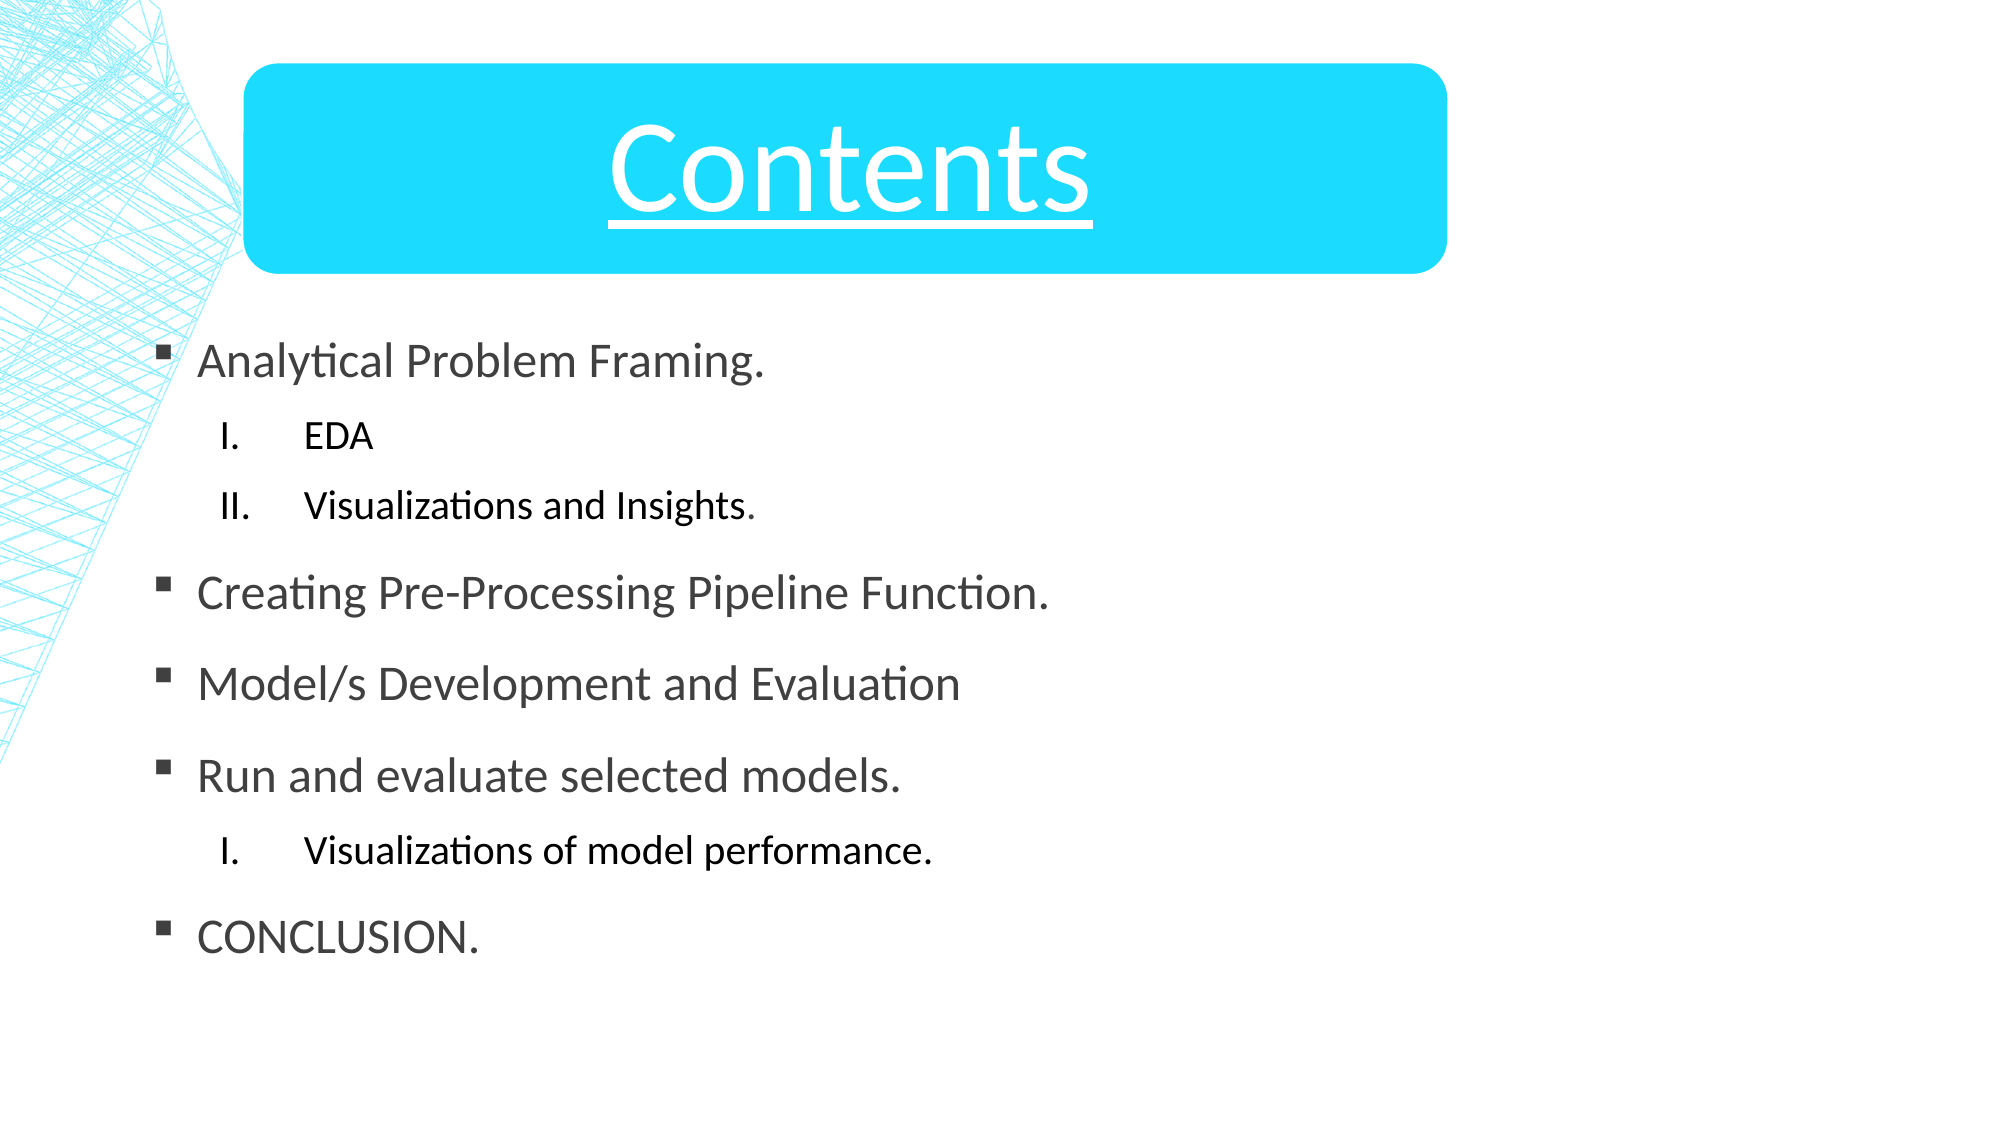

Contents
Analytical Problem Framing.
EDA
Visualizations and Insights.
Creating Pre-Processing Pipeline Function.
Model/s Development and Evaluation
Run and evaluate selected models.
Visualizations of model performance.
CONCLUSION.